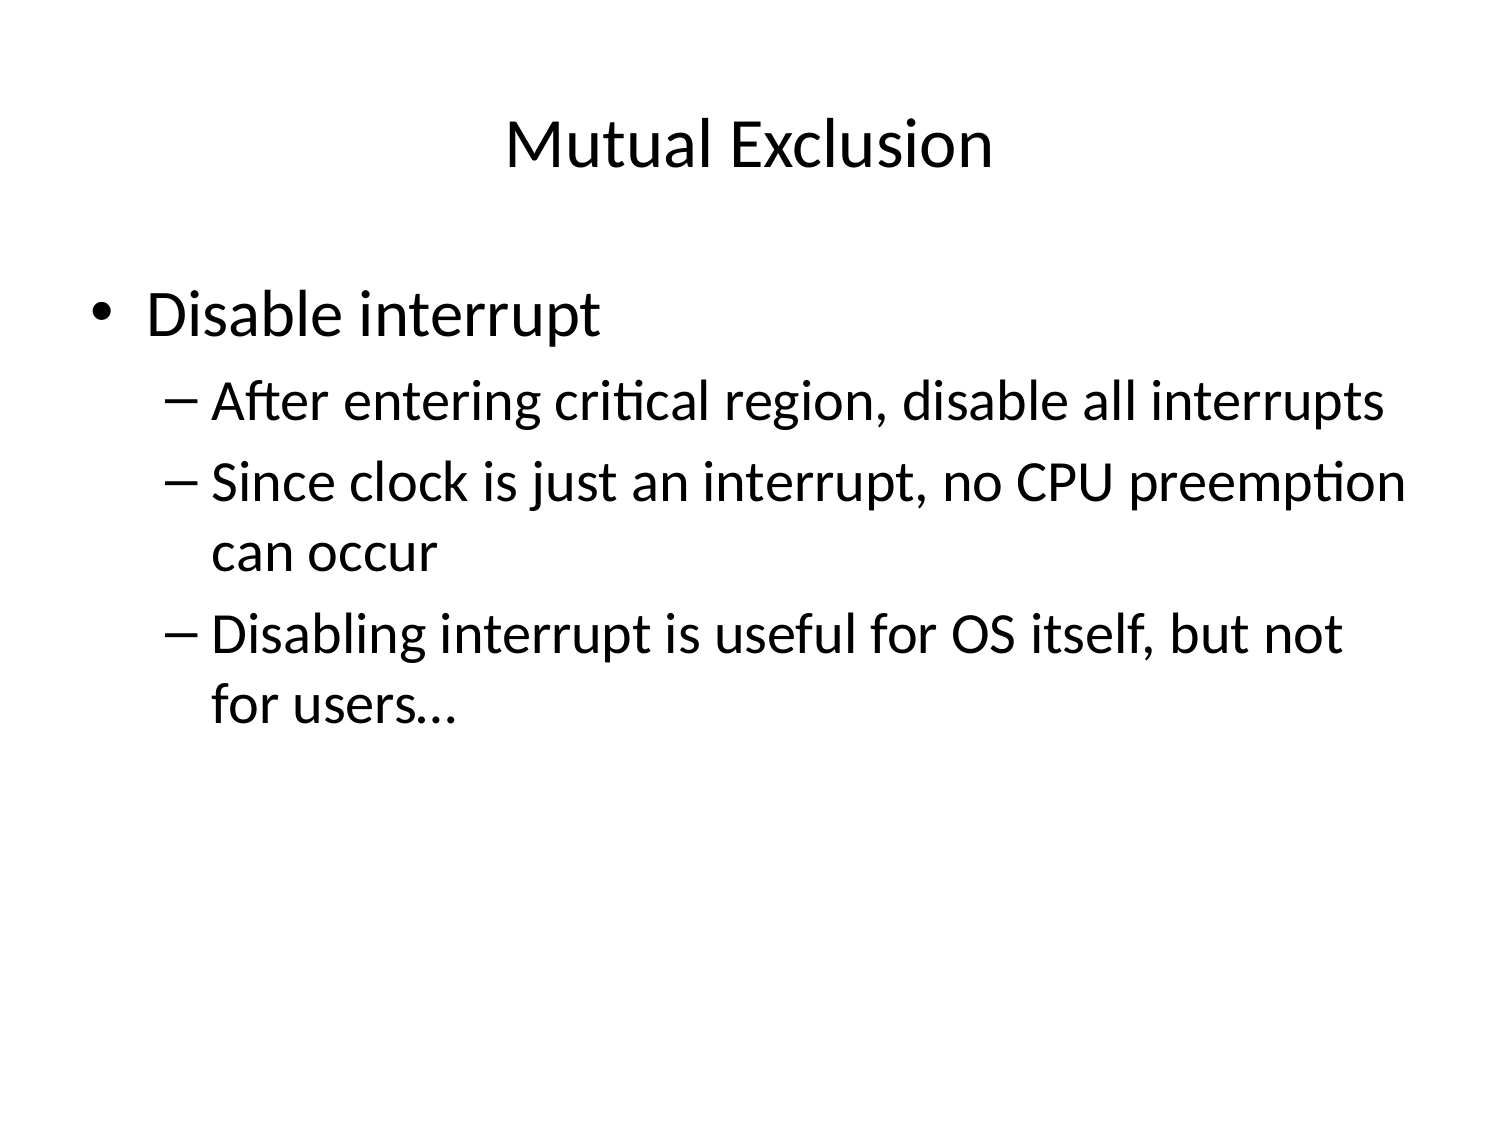

# Mutual Exclusion
Disable interrupt
After entering critical region, disable all interrupts
Since clock is just an interrupt, no CPU preemption can occur
Disabling interrupt is useful for OS itself, but not for users…